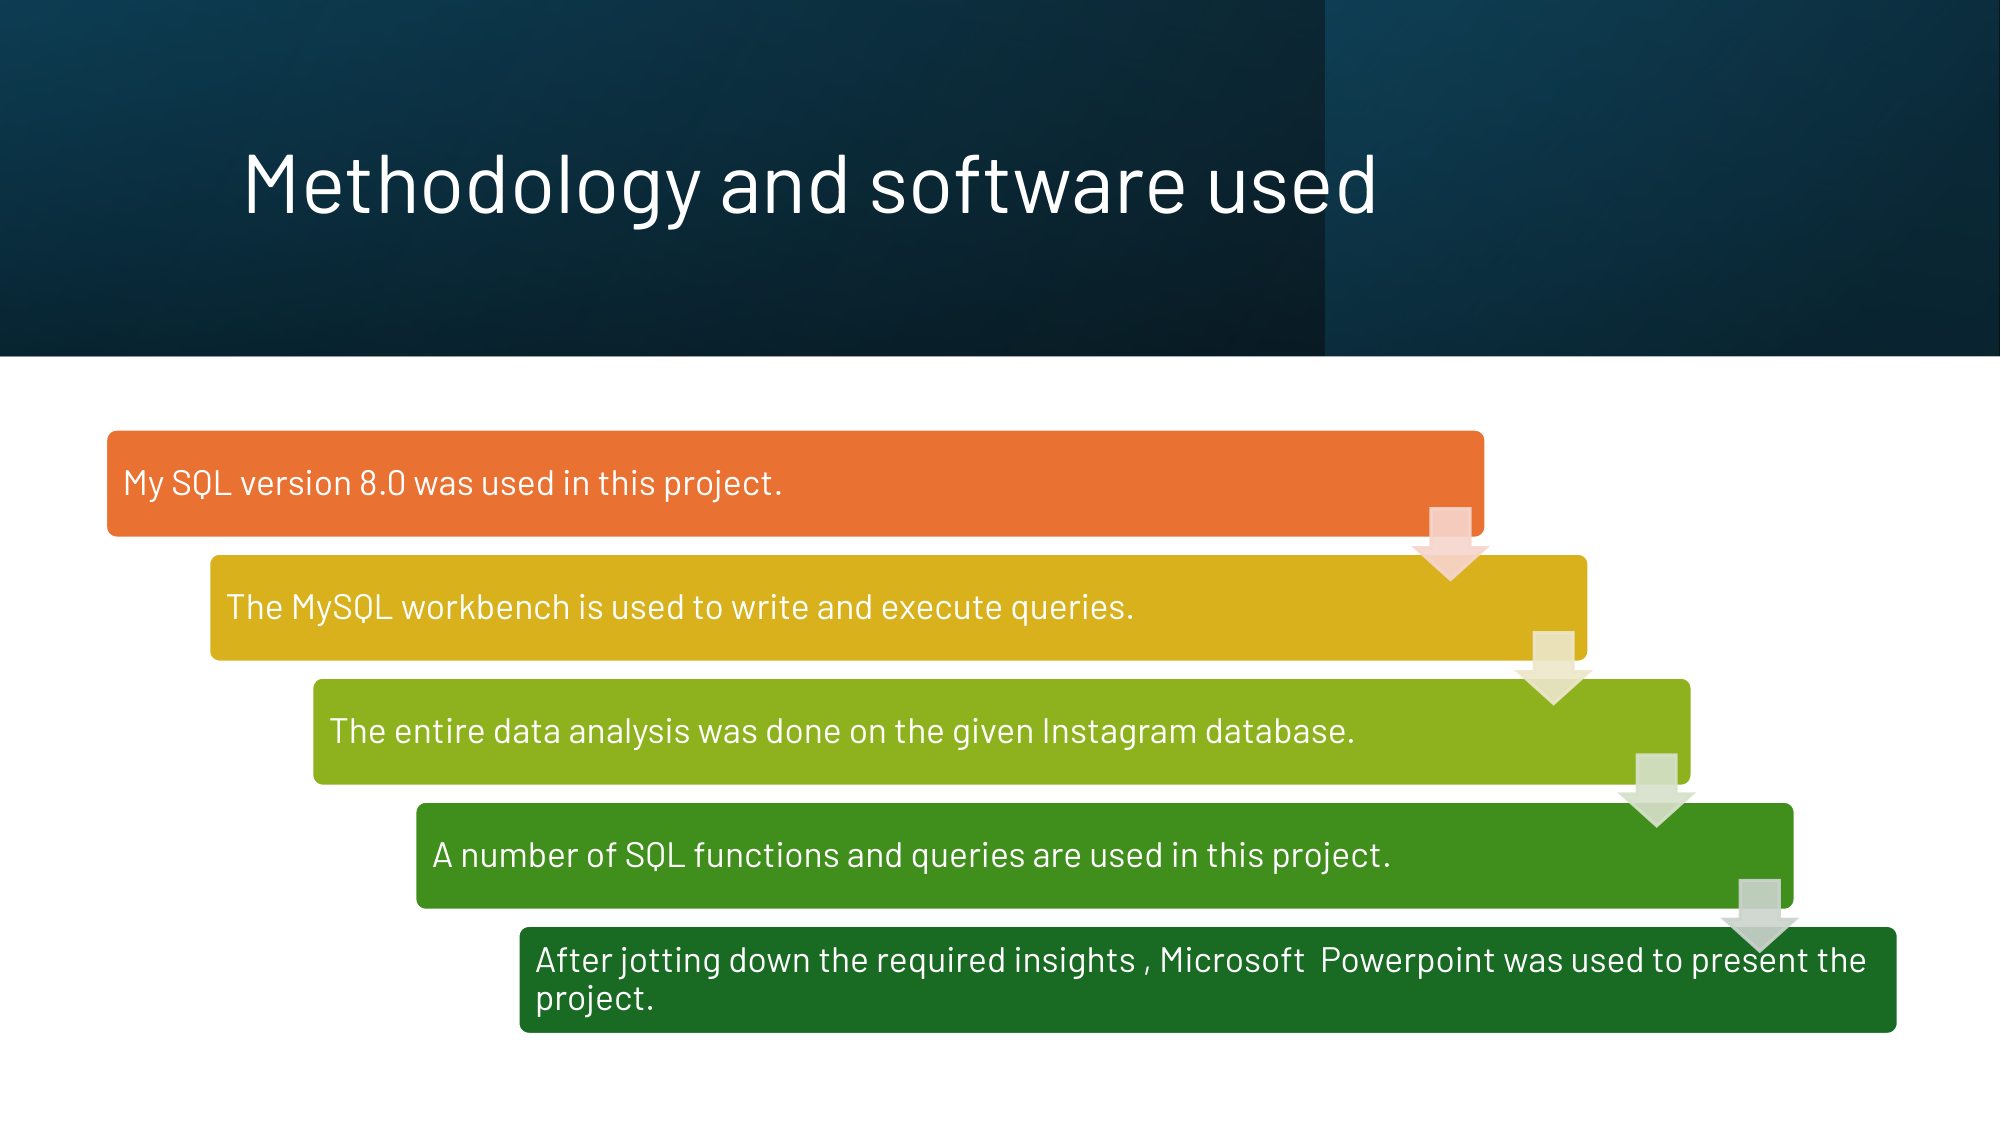

Methodology and software used
My SQL version 8.0 was used in this project.
The MySQL workbench is used to write and execute queries.
The entire data analysis was done on the given Instagram database.
A number of SQL functions and queries are used in this project.
After jotting down the required insights , Microsoft  Powerpoint was used to present the project.